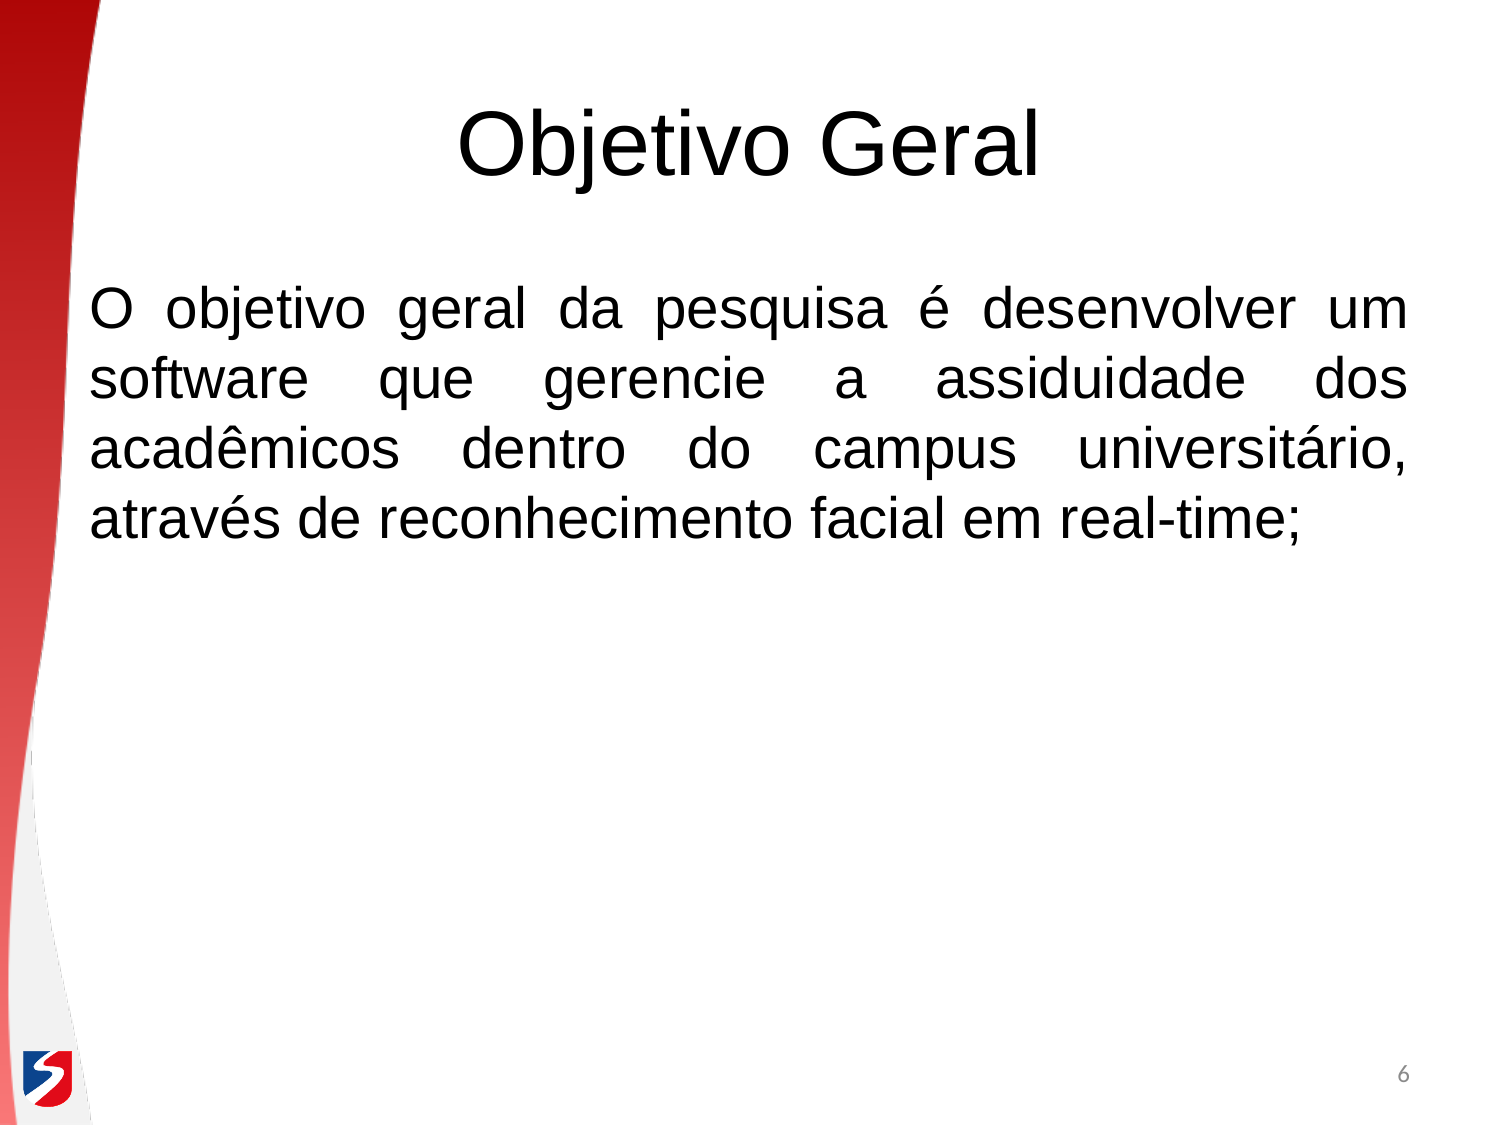

Objetivo Geral
O objetivo geral da pesquisa é desenvolver um software que gerencie a assiduidade dos acadêmicos dentro do campus universitário, através de reconhecimento facial em real-time;
6